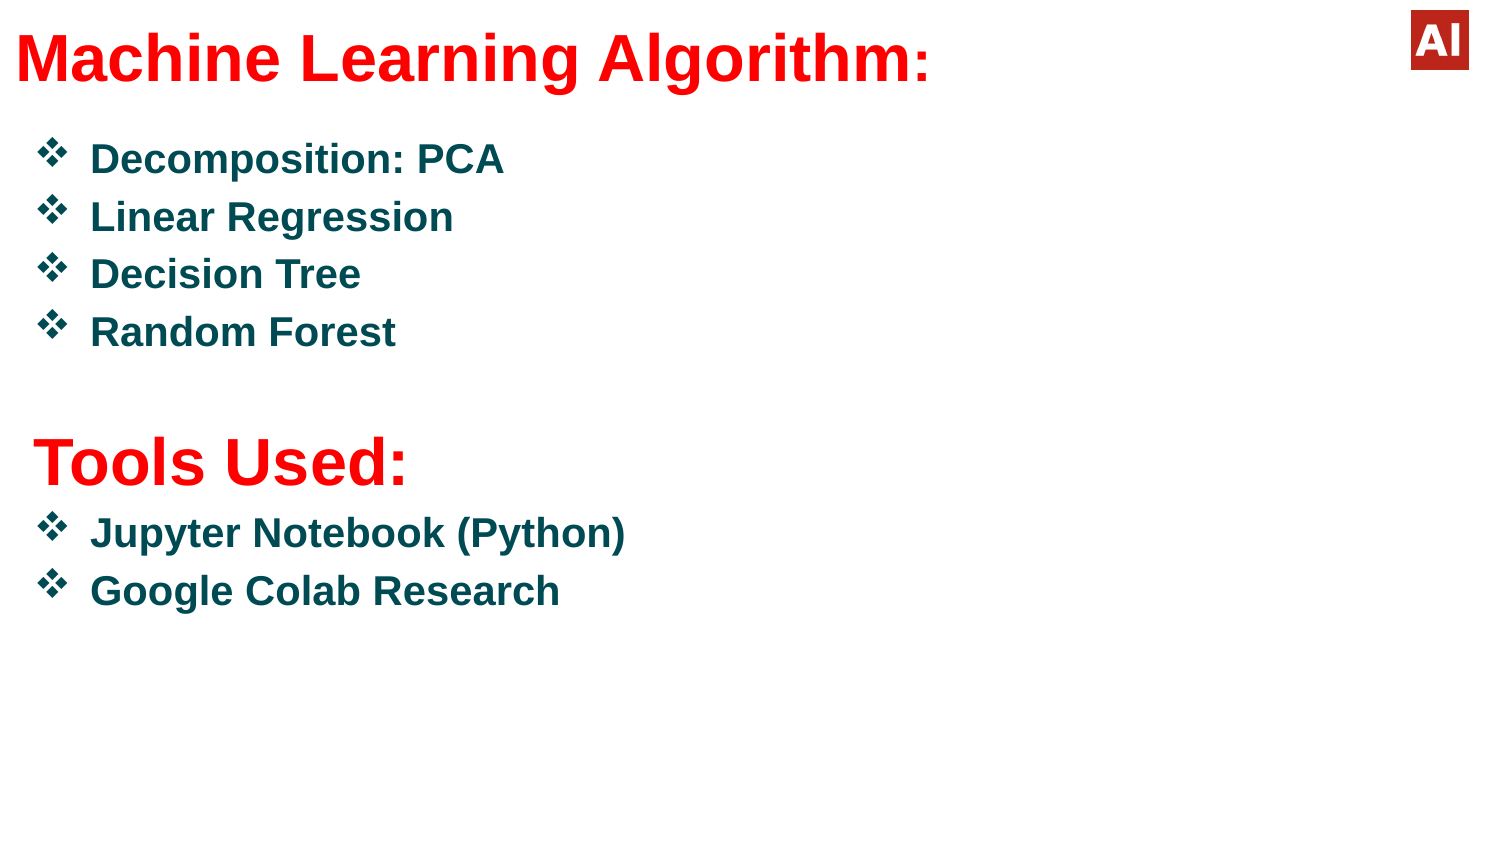

# Machine Learning Algorithm:
Decomposition: PCA
Linear Regression
Decision Tree
Random Forest

Tools Used:
Jupyter Notebook (Python)
Google Colab Research